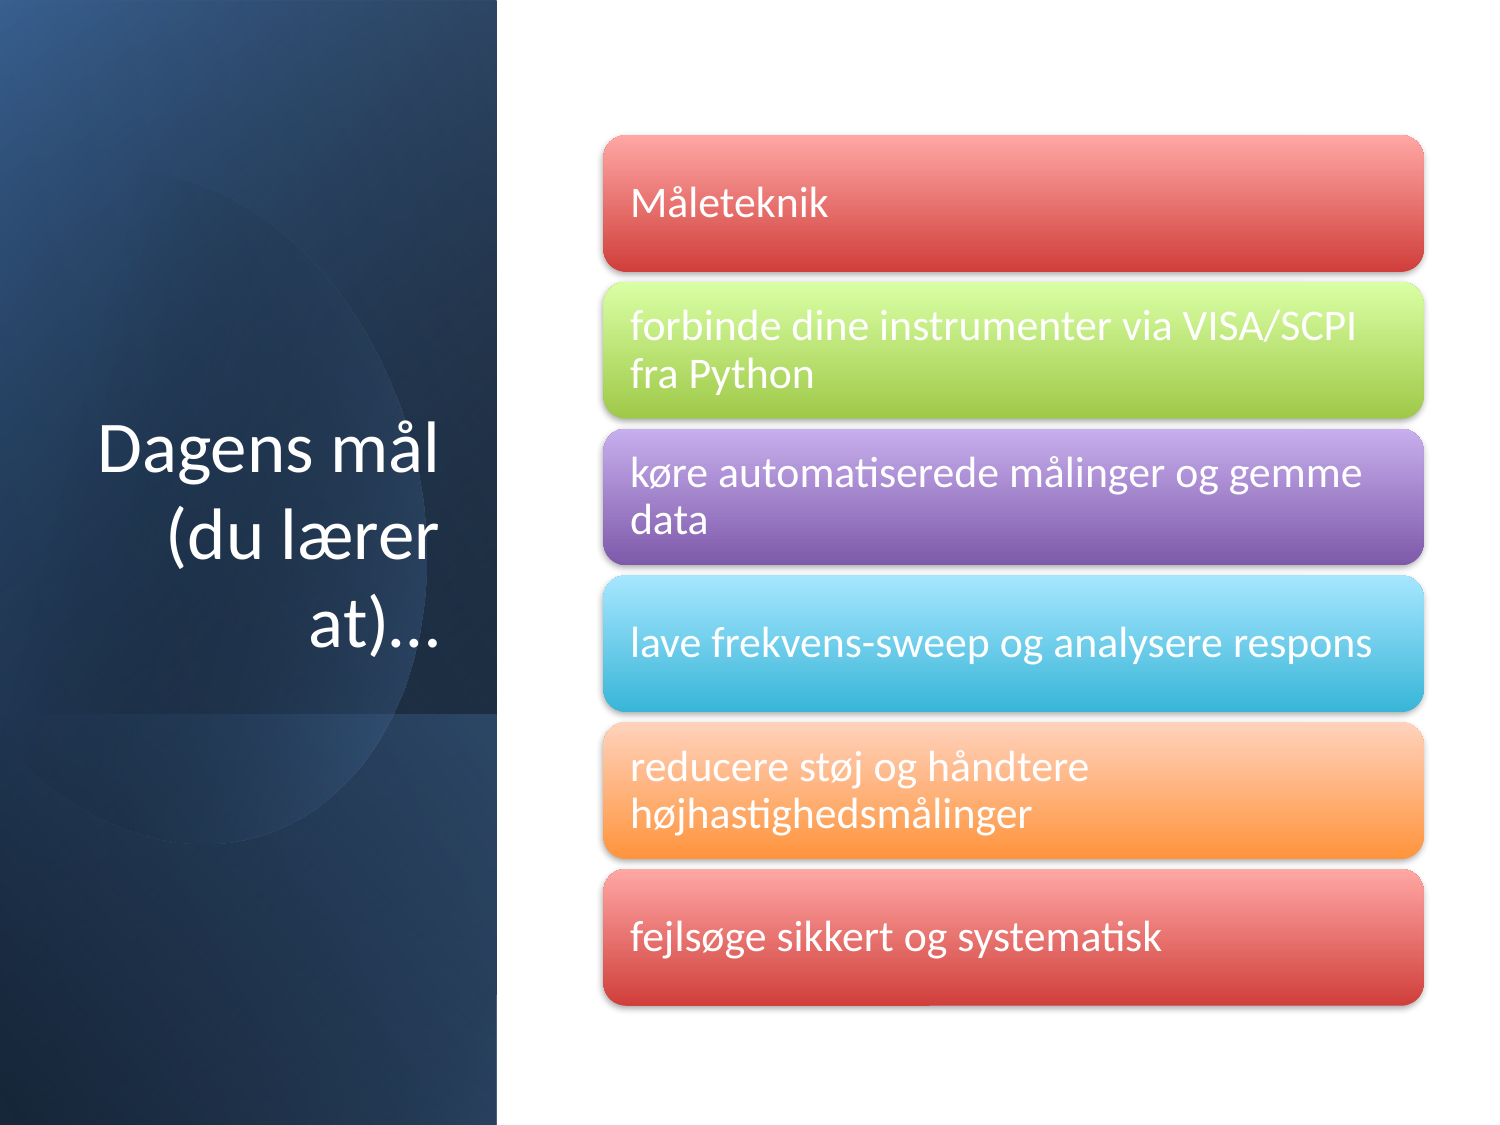

Måleteknik
forbinde dine instrumenter via VISA/SCPI fra Python
køre automatiserede målinger og gemme data
lave frekvens-sweep og analysere respons
reducere støj og håndtere højhastighedsmålinger
fejlsøge sikkert og systematisk

# Dagens mål (du lærer at)…